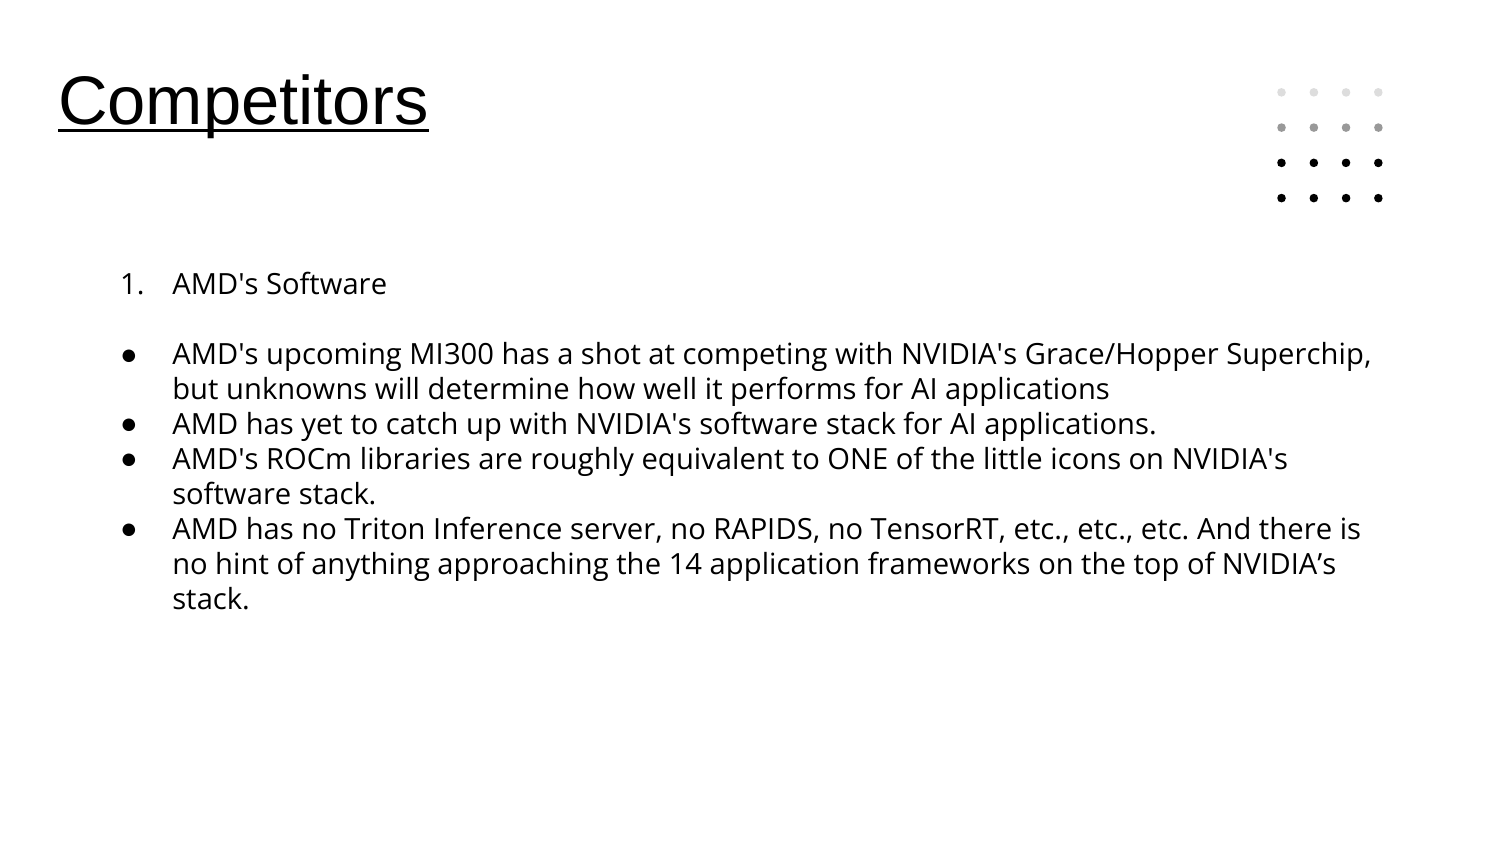

# Competitors

AMD's Software

AMD's upcoming MI300 has a shot at competing with NVIDIA's Grace/Hopper Superchip, but unknowns will determine how well it performs for AI applications
AMD has yet to catch up with NVIDIA's software stack for AI applications.
AMD's ROCm libraries are roughly equivalent to ONE of the little icons on NVIDIA's software stack.
AMD has no Triton Inference server, no RAPIDS, no TensorRT, etc., etc., etc. And there is no hint of anything approaching the 14 application frameworks on the top of NVIDIA’s stack.